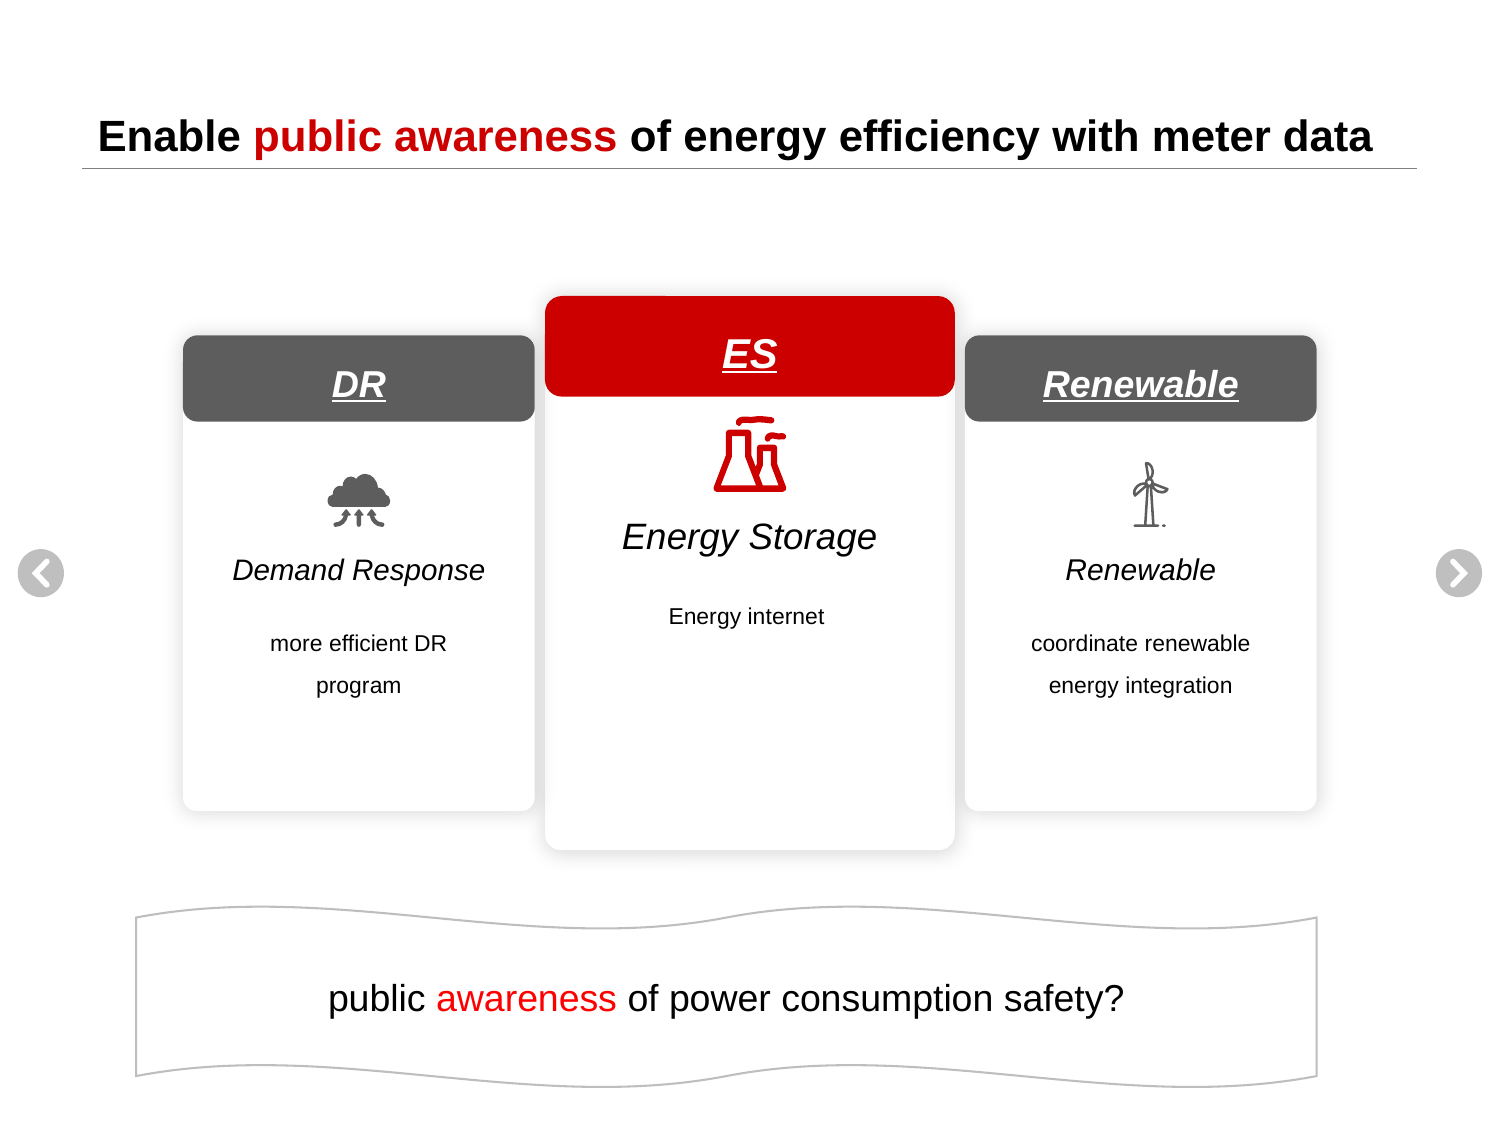

# Enable public awareness of energy efficiency with meter data

ES

Energy Storage
Energy internet

DR

Renewable

Demand Response
more efficient DR program
Renewable
coordinate renewable energy integration

public awareness of power consumption safety?
4